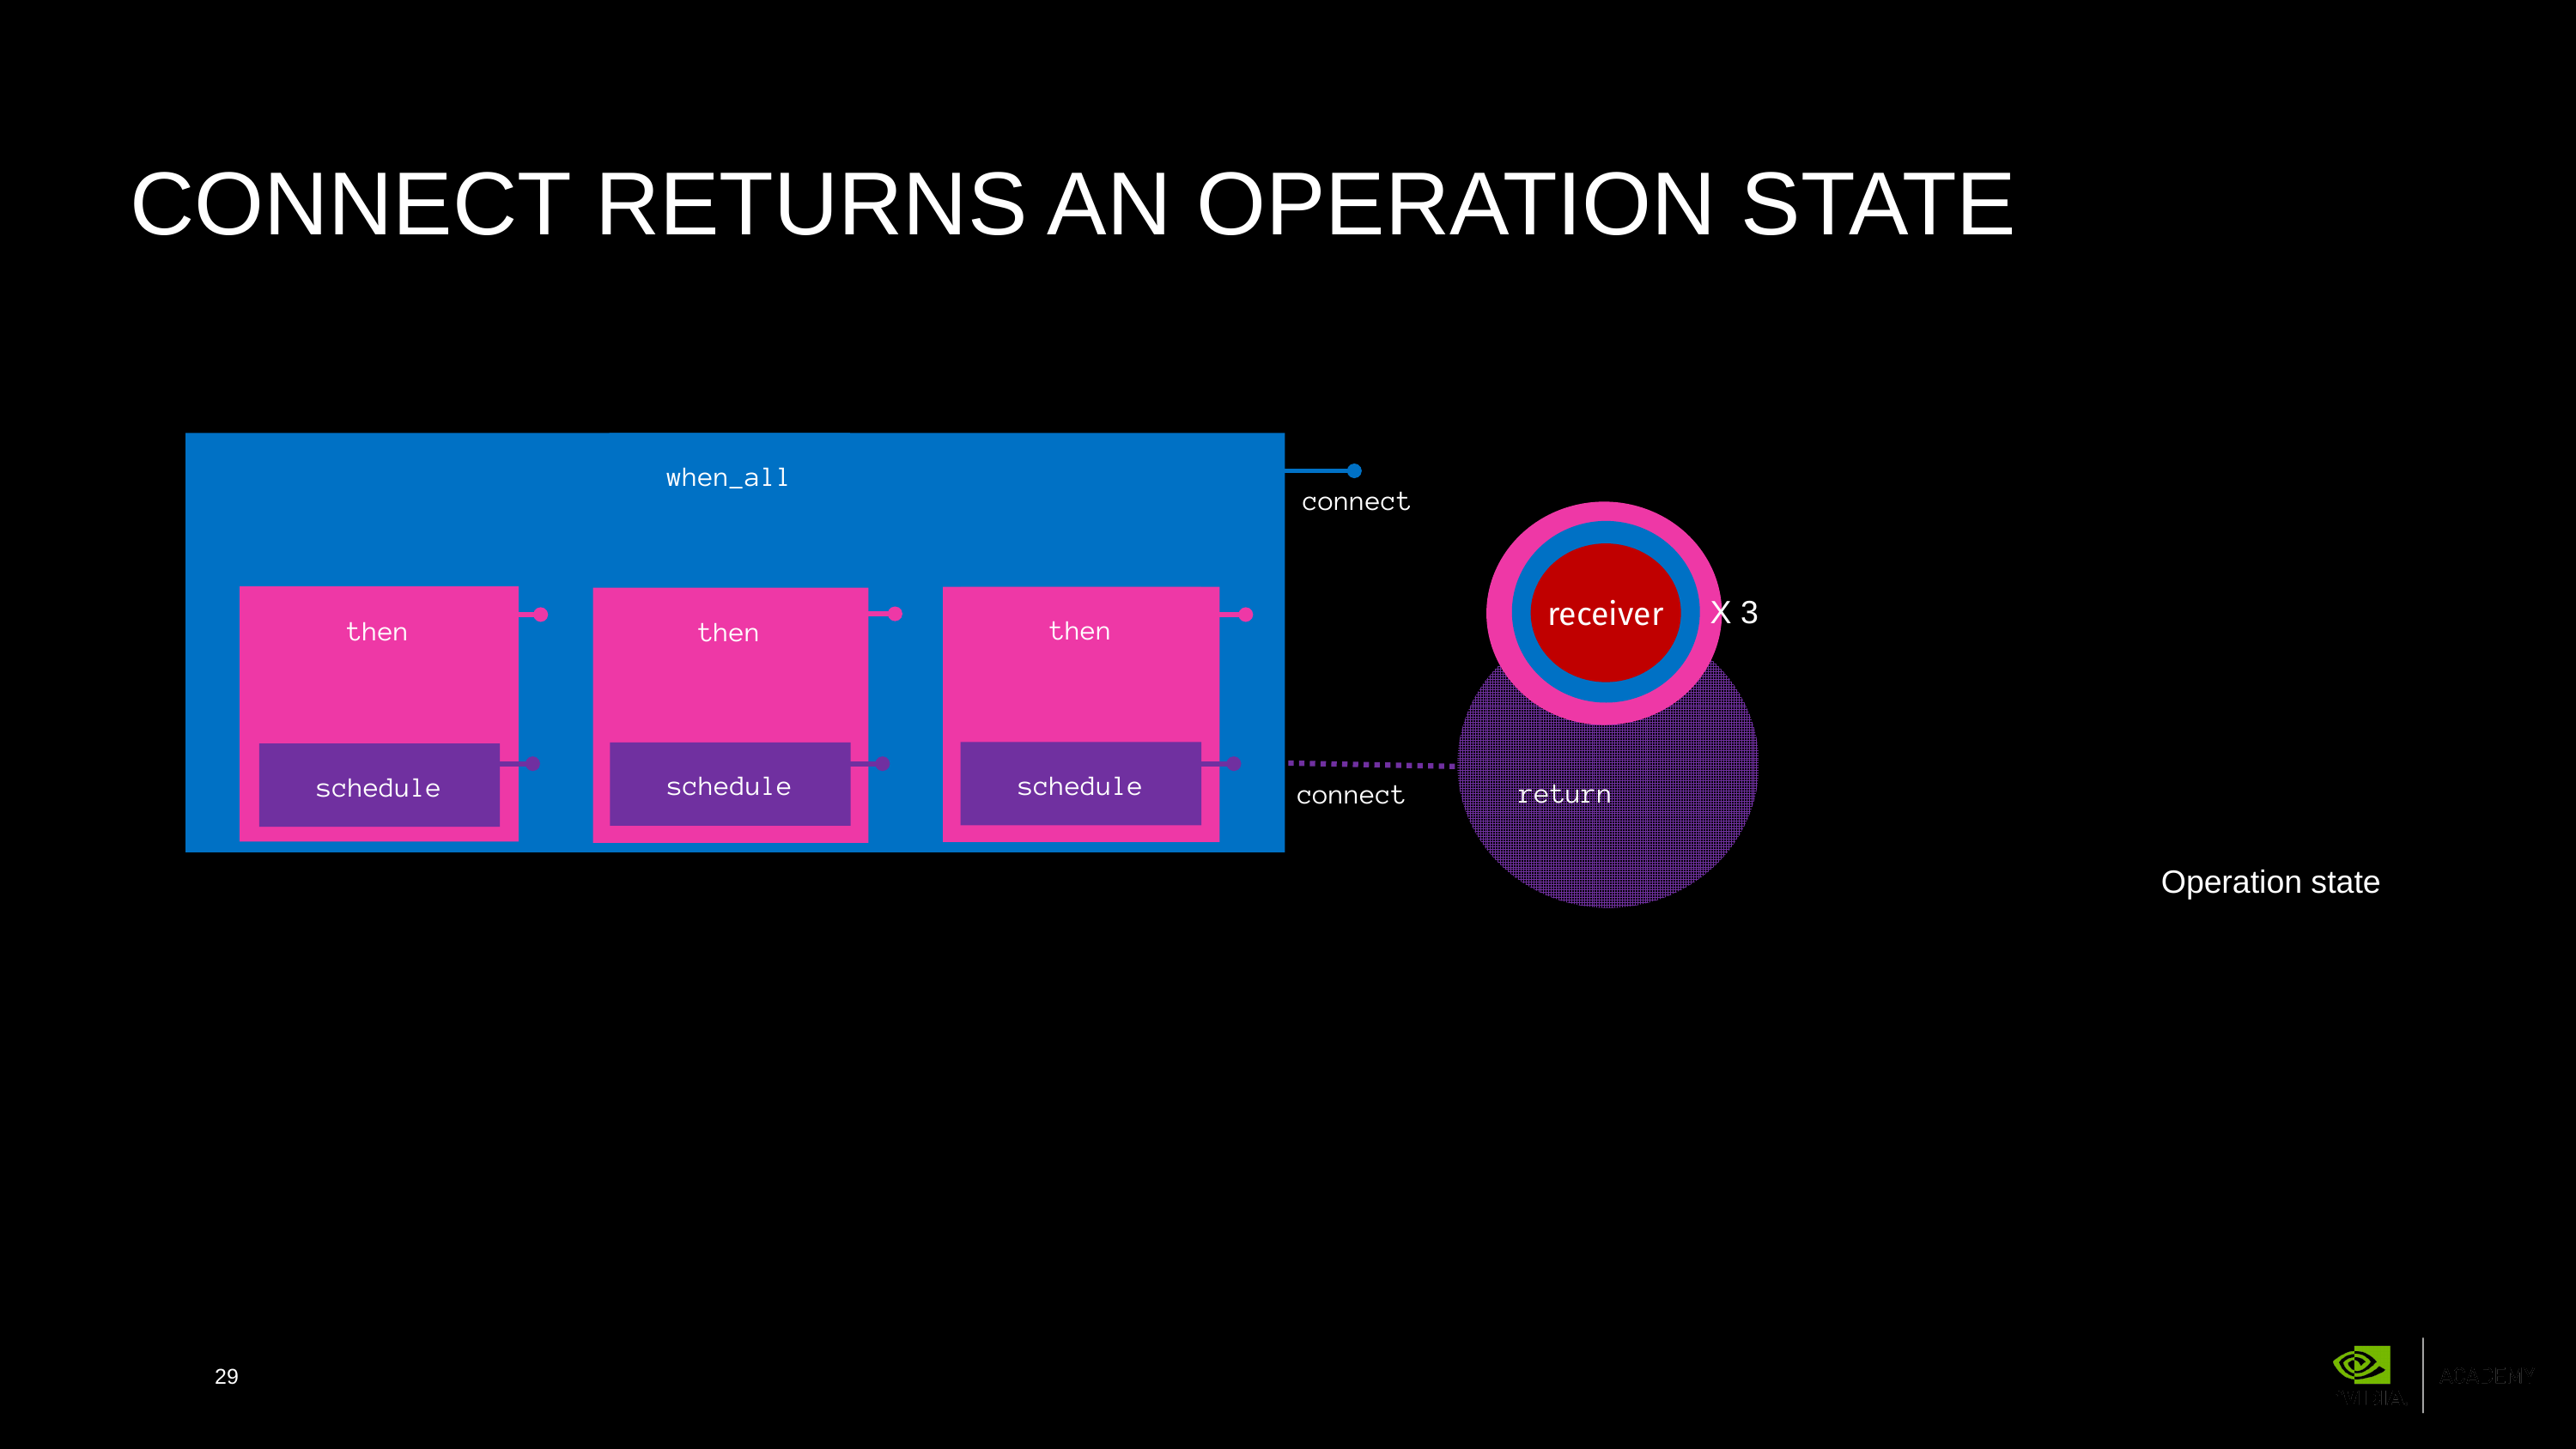

# Connect returns an operation state

when_all
connect

then

then
then
schedule
schedule
schedule

receiver
X 3

return
connect
Operation state
29